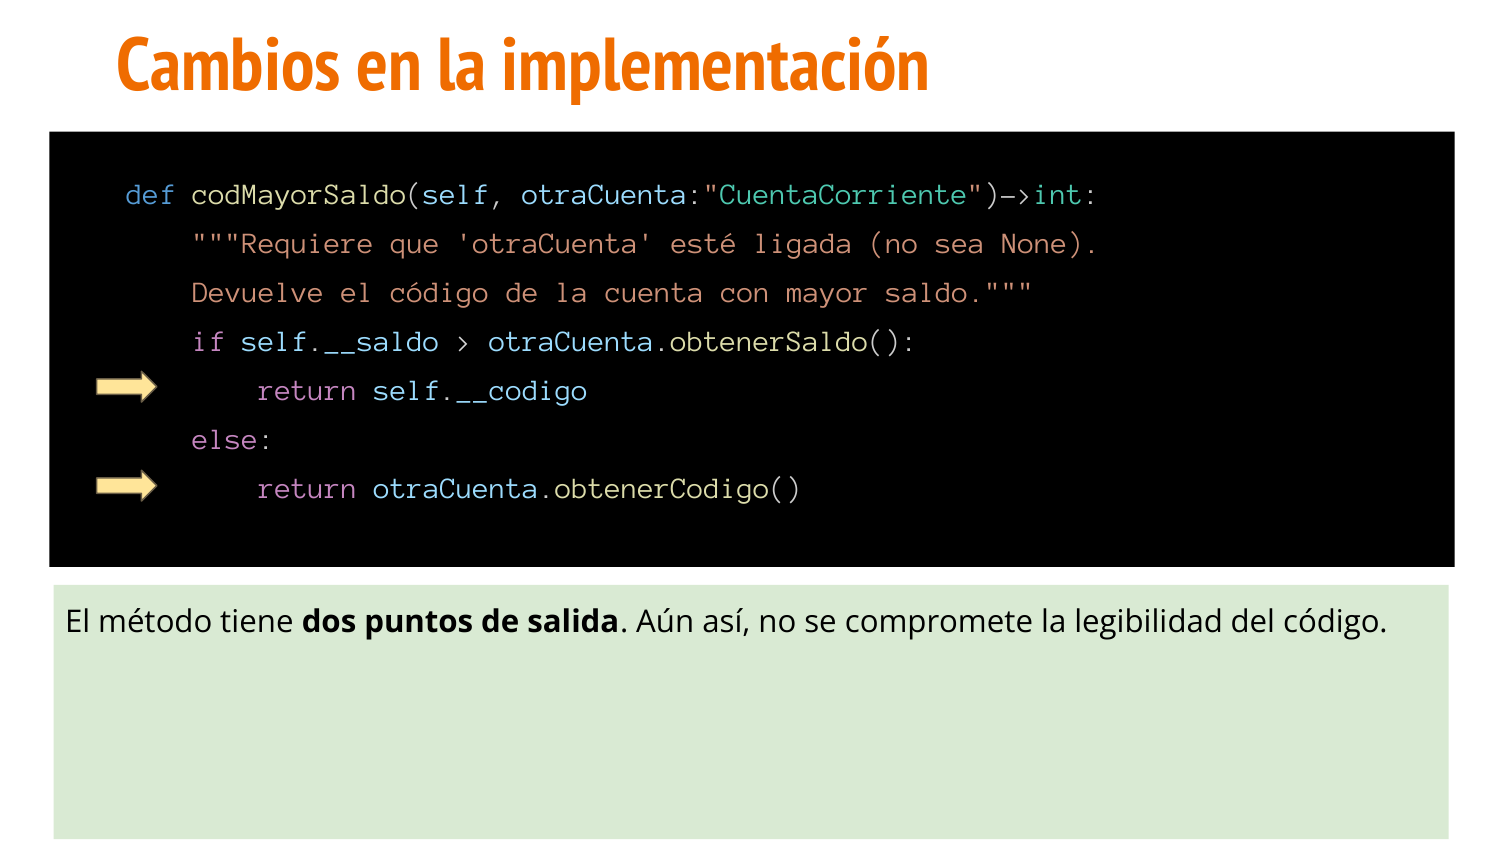

# Cambios en la implementación

    def codMayorSaldo(self, otraCuenta:"CuentaCorriente")->int:
        """Requiere que 'otraCuenta' esté ligada (no sea None).
        Devuelve el código de la cuenta con mayor saldo."""
        if self.__saldo > otraCuenta.obtenerSaldo():
            return self.__codigo
        else:
            return otraCuenta.obtenerCodigo()

El método tiene dos puntos de salida. Aún así, no se compromete la legibilidad del código.